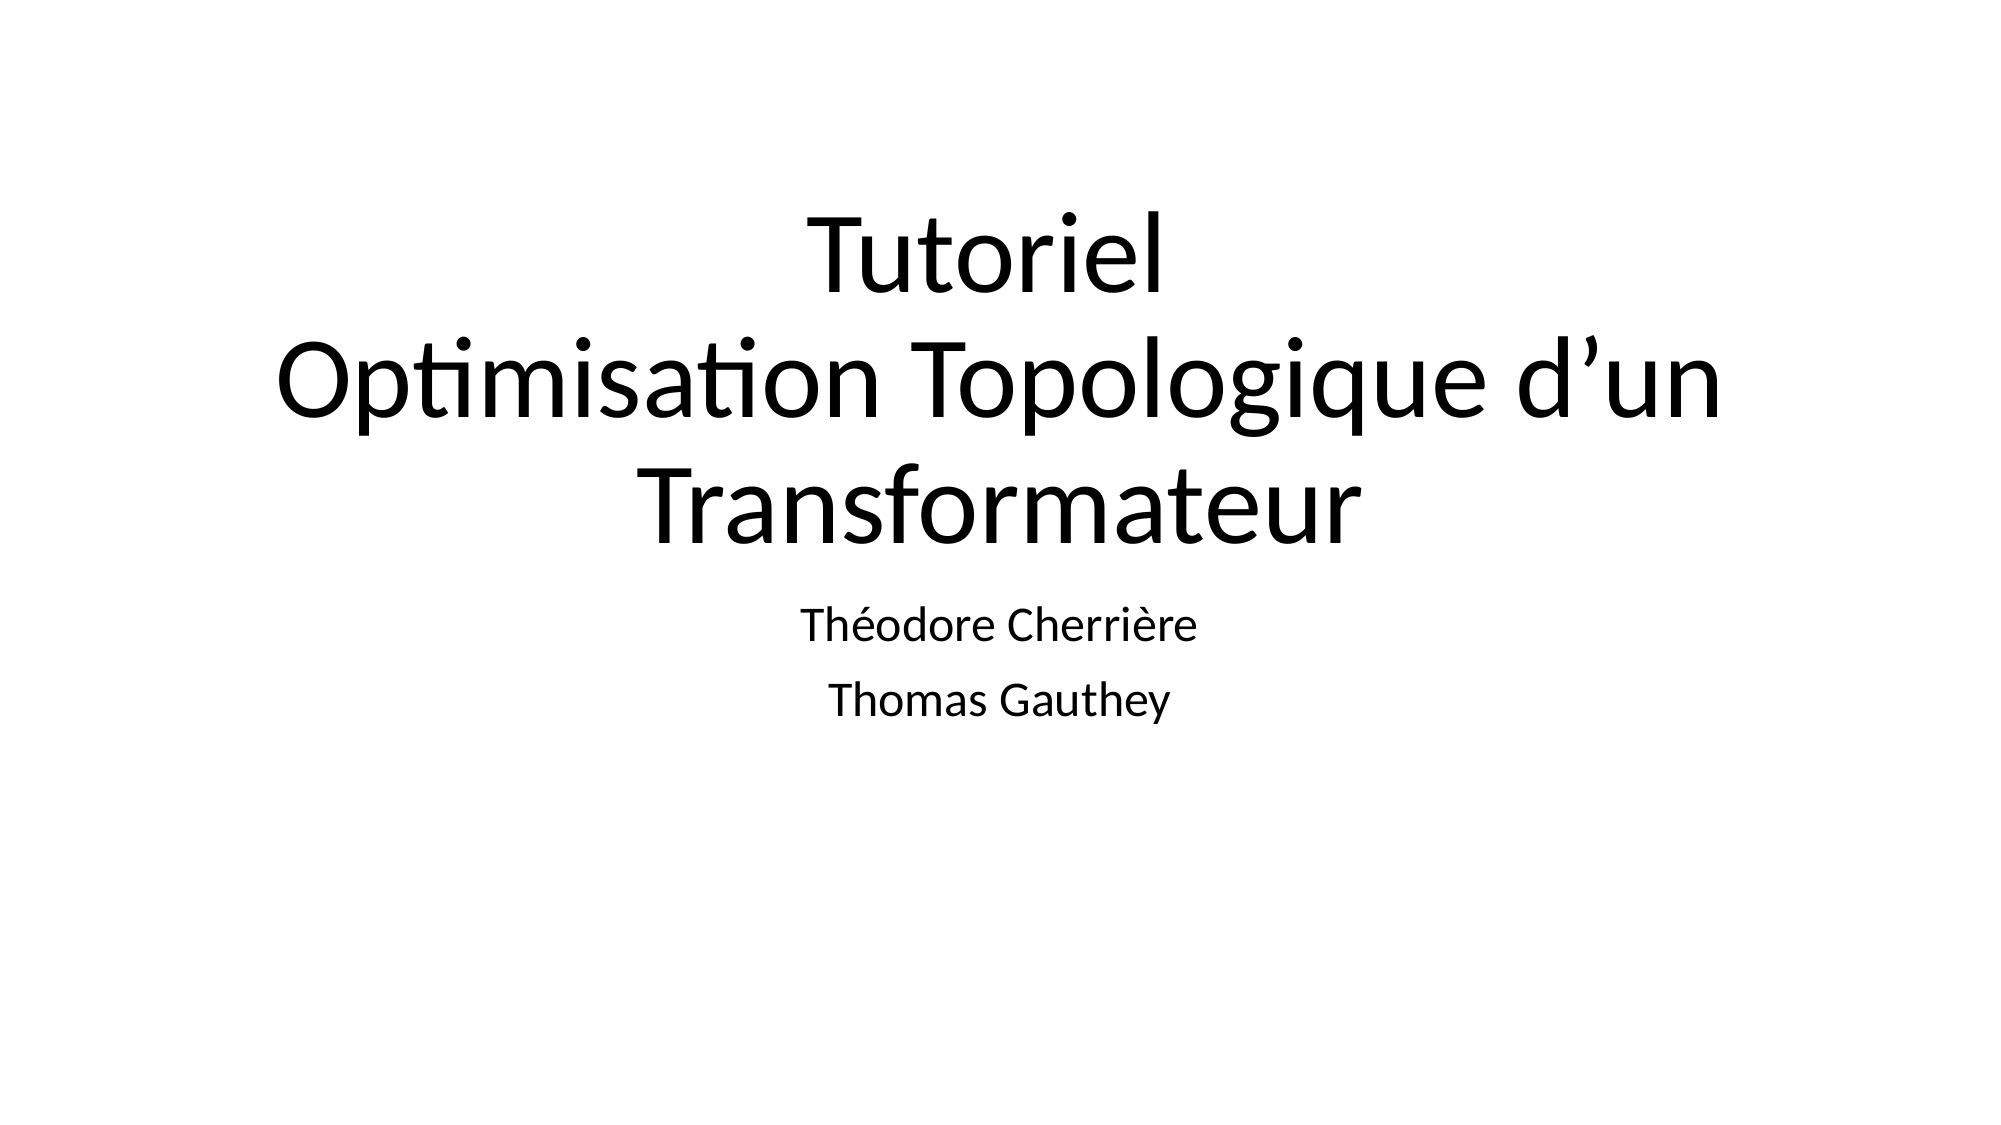

# Tutoriel Optimisation Topologique d’un Transformateur
Théodore Cherrière
Thomas Gauthey